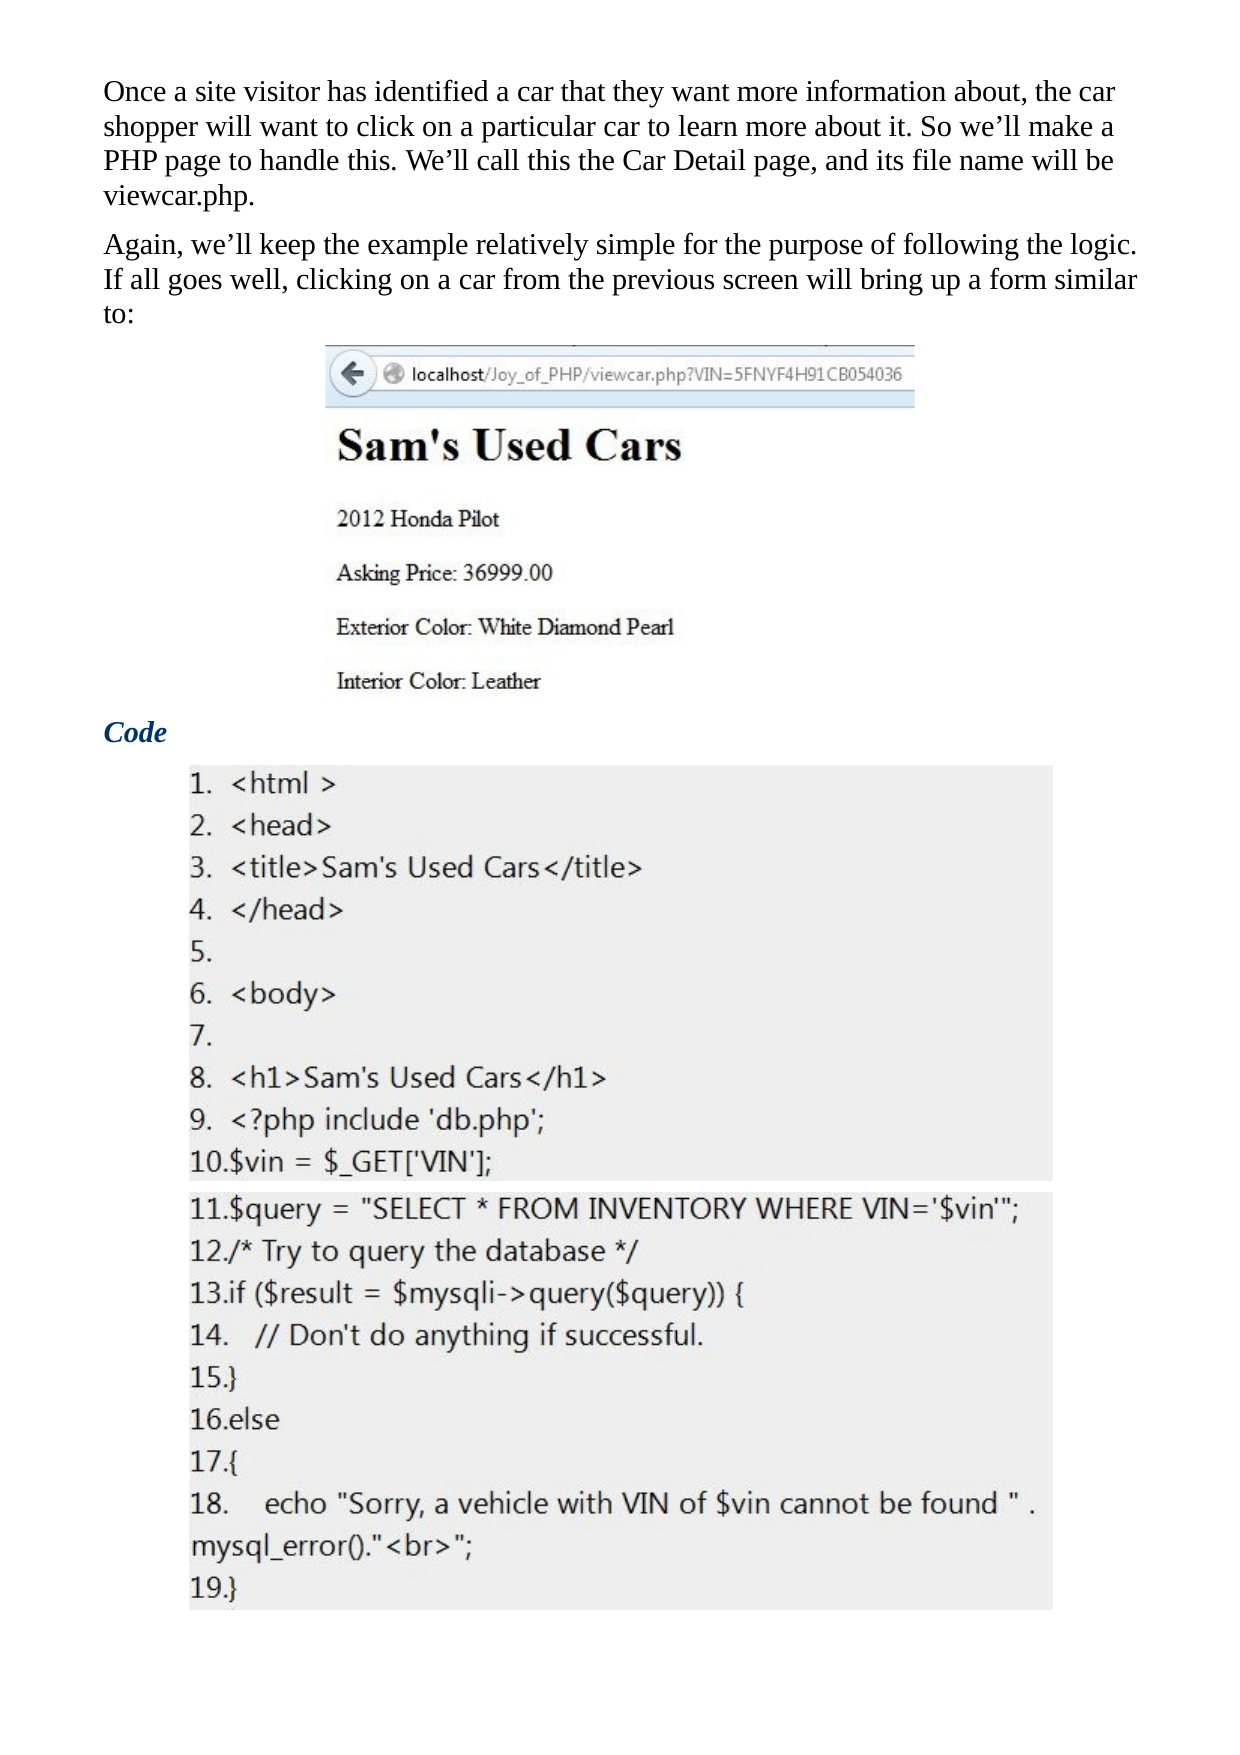

Once a site visitor has identified a car that they want more information about, the car  shopper will want to click on a particular car to learn more about it. So we’ll make a  PHP page to handle this. We’ll call this the Car Detail page, and its file name will be  viewcar.php.
Again, we’ll keep the example relatively simple for the purpose of following the logic.  If all goes well, clicking on a car from the previous screen will bring up a form similar  to:

Code